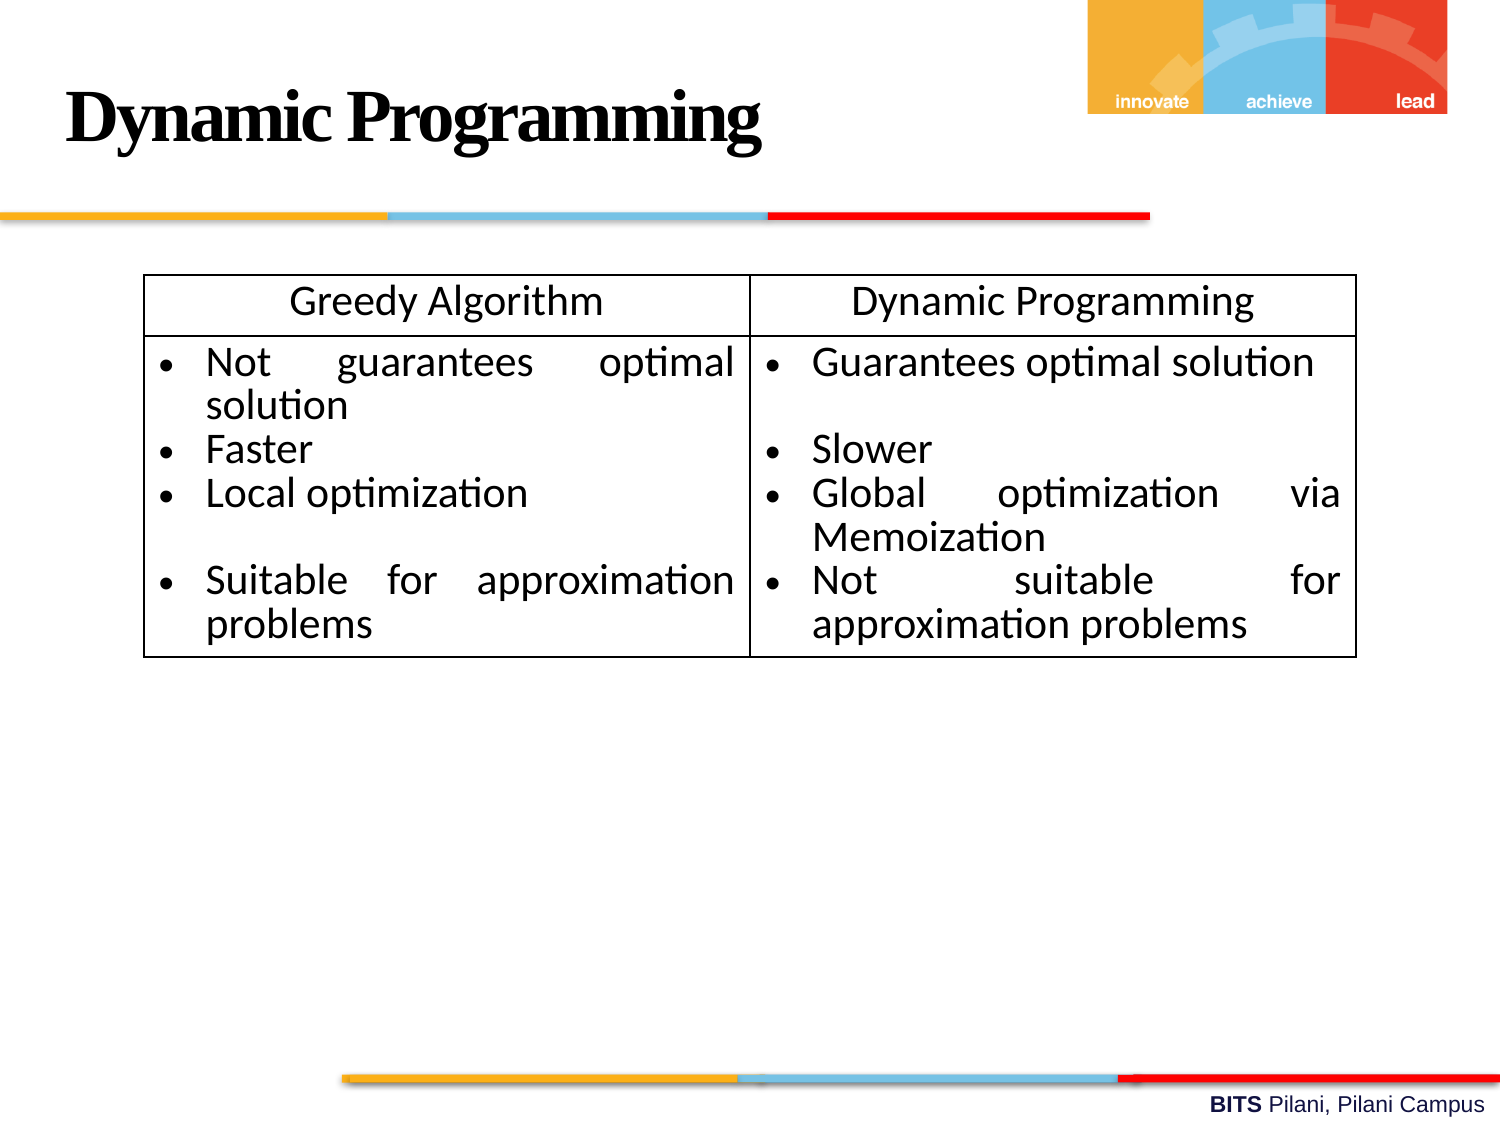

Dynamic Programming
| Greedy Algorithm | Dynamic Programming |
| --- | --- |
| Not guarantees optimal solution Faster Local optimization Suitable for approximation problems | Guarantees optimal solution Slower Global optimization via Memoization Not suitable for approximation problems |